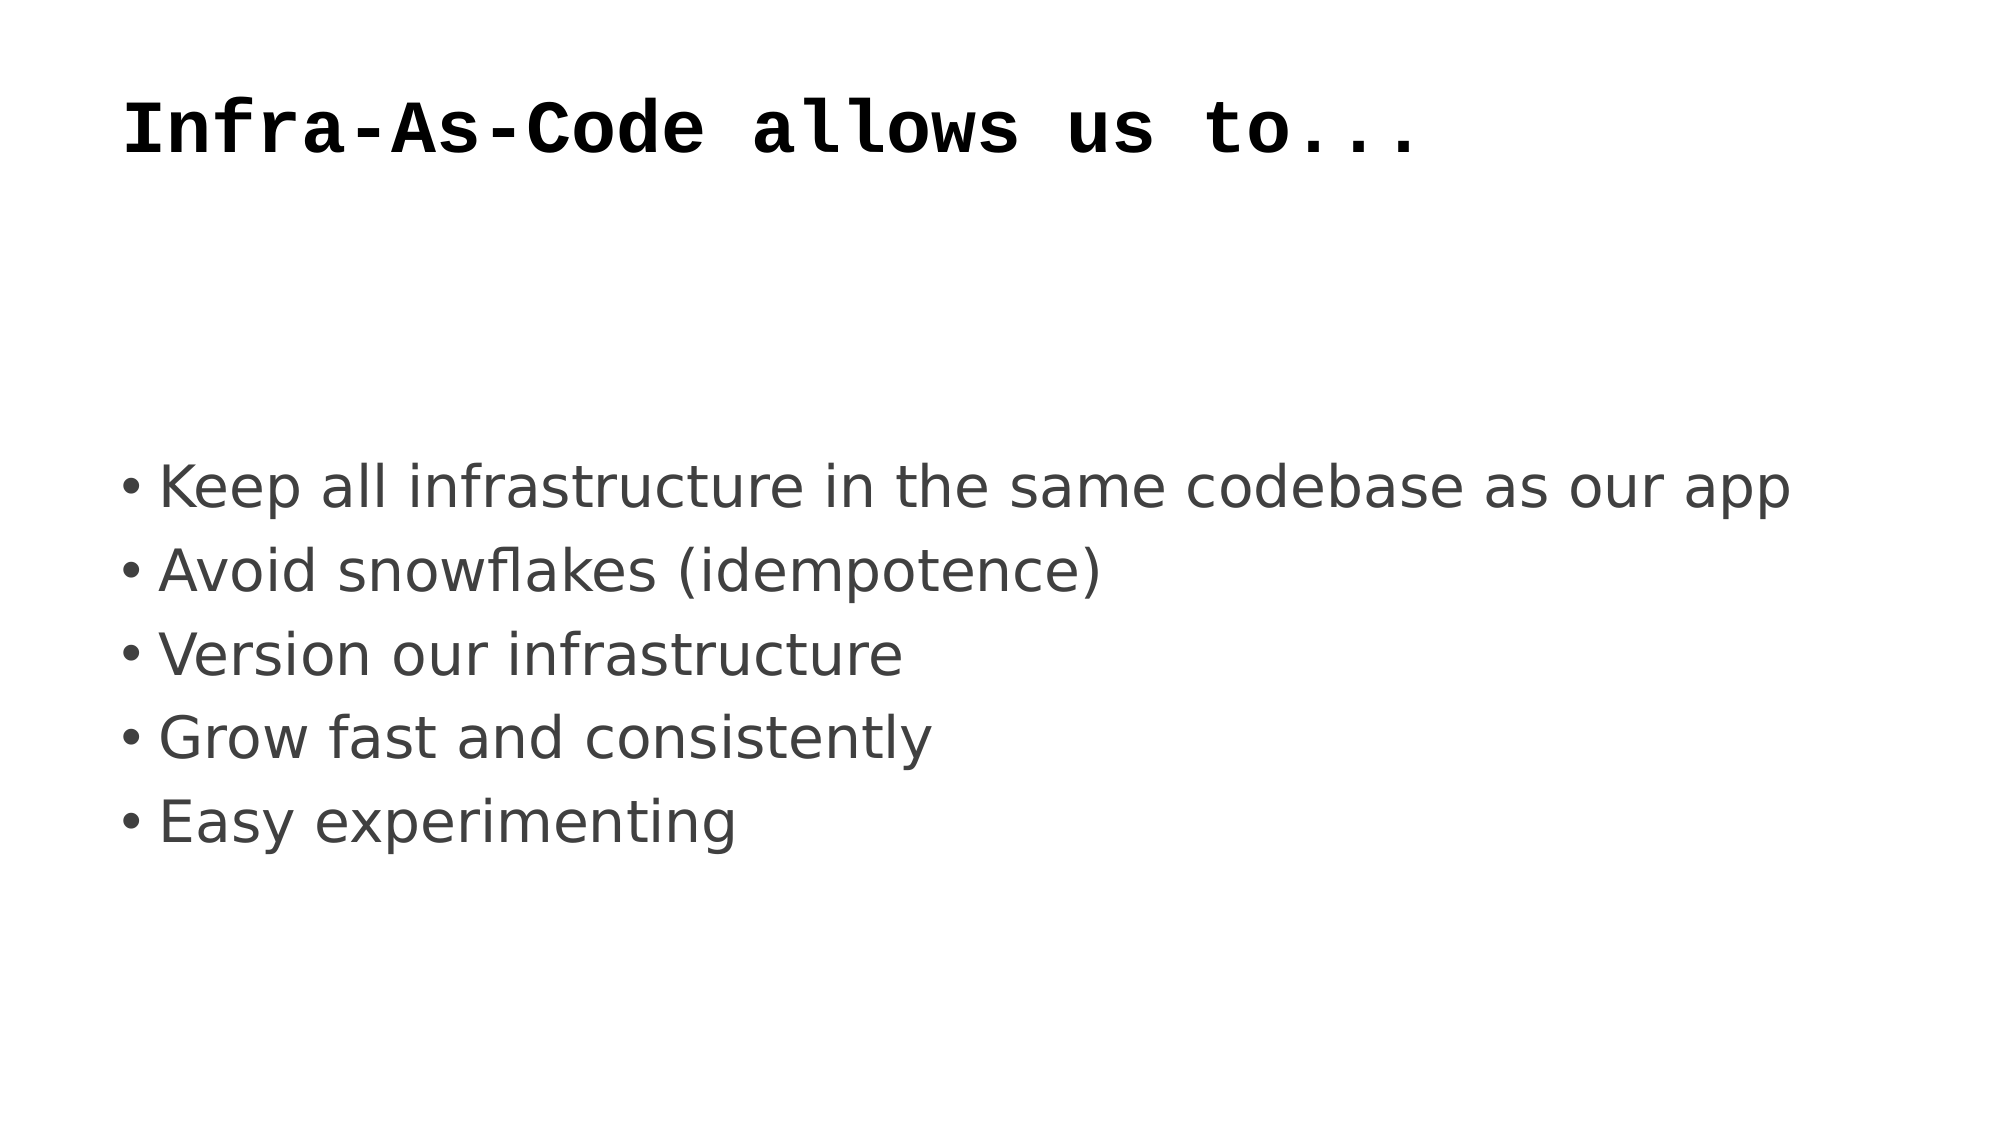

# Infra-As-Code allows us to...
Keep all infrastructure in the same codebase as our app
Avoid snowflakes (idempotence)
Version our infrastructure
Grow fast and consistently
Easy experimenting